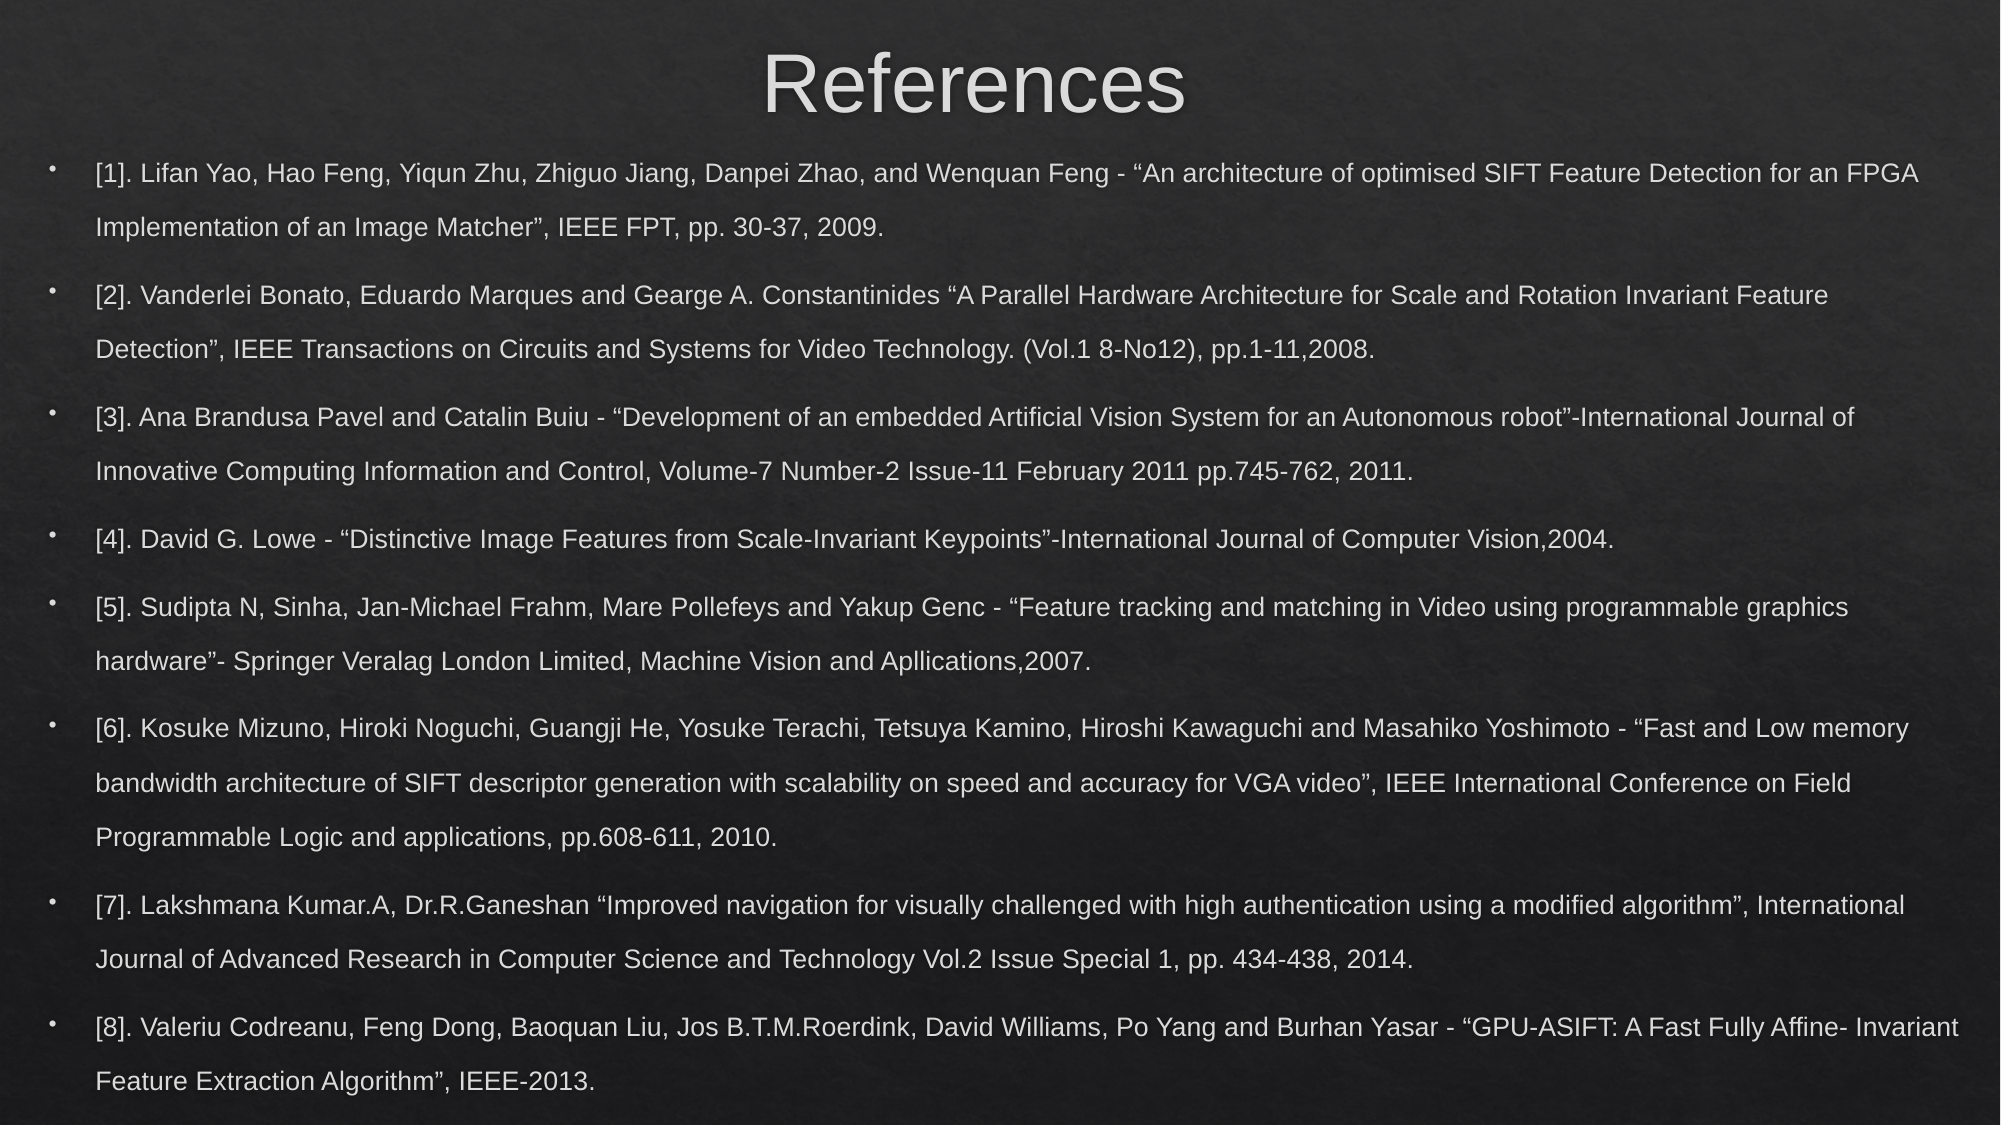

# References
[1]. Lifan Yao, Hao Feng, Yiqun Zhu, Zhiguo Jiang, Danpei Zhao, and Wenquan Feng - “An architecture of optimised SIFT Feature Detection for an FPGA Implementation of an Image Matcher”, IEEE FPT, pp. 30-37, 2009.
[2]. Vanderlei Bonato, Eduardo Marques and Gearge A. Constantinides “A Parallel Hardware Architecture for Scale and Rotation Invariant Feature Detection”, IEEE Transactions on Circuits and Systems for Video Technology. (Vol.1 8-No12), pp.1-11,2008.
[3]. Ana Brandusa Pavel and Catalin Buiu - “Development of an embedded Artificial Vision System for an Autonomous robot”-International Journal of Innovative Computing Information and Control, Volume-7 Number-2 Issue-11 February 2011 pp.745-762, 2011.
[4]. David G. Lowe - “Distinctive Image Features from Scale-Invariant Keypoints”-International Journal of Computer Vision,2004.
[5]. Sudipta N, Sinha, Jan-Michael Frahm, Mare Pollefeys and Yakup Genc - “Feature tracking and matching in Video using programmable graphics hardware”- Springer Veralag London Limited, Machine Vision and Apllications,2007.
[6]. Kosuke Mizuno, Hiroki Noguchi, Guangji He, Yosuke Terachi, Tetsuya Kamino, Hiroshi Kawaguchi and Masahiko Yoshimoto - “Fast and Low memory bandwidth architecture of SIFT descriptor generation with scalability on speed and accuracy for VGA video”, IEEE International Conference on Field Programmable Logic and applications, pp.608-611, 2010.
[7]. Lakshmana Kumar.A, Dr.R.Ganeshan “Improved navigation for visually challenged with high authentication using a modified algorithm”, International Journal of Advanced Research in Computer Science and Technology Vol.2 Issue Special 1, pp. 434-438, 2014.
[8]. Valeriu Codreanu, Feng Dong, Baoquan Liu, Jos B.T.M.Roerdink, David Williams, Po Yang and Burhan Yasar - “GPU-ASIFT: A Fast Fully Affine- Invariant Feature Extraction Algorithm”, IEEE-2013.